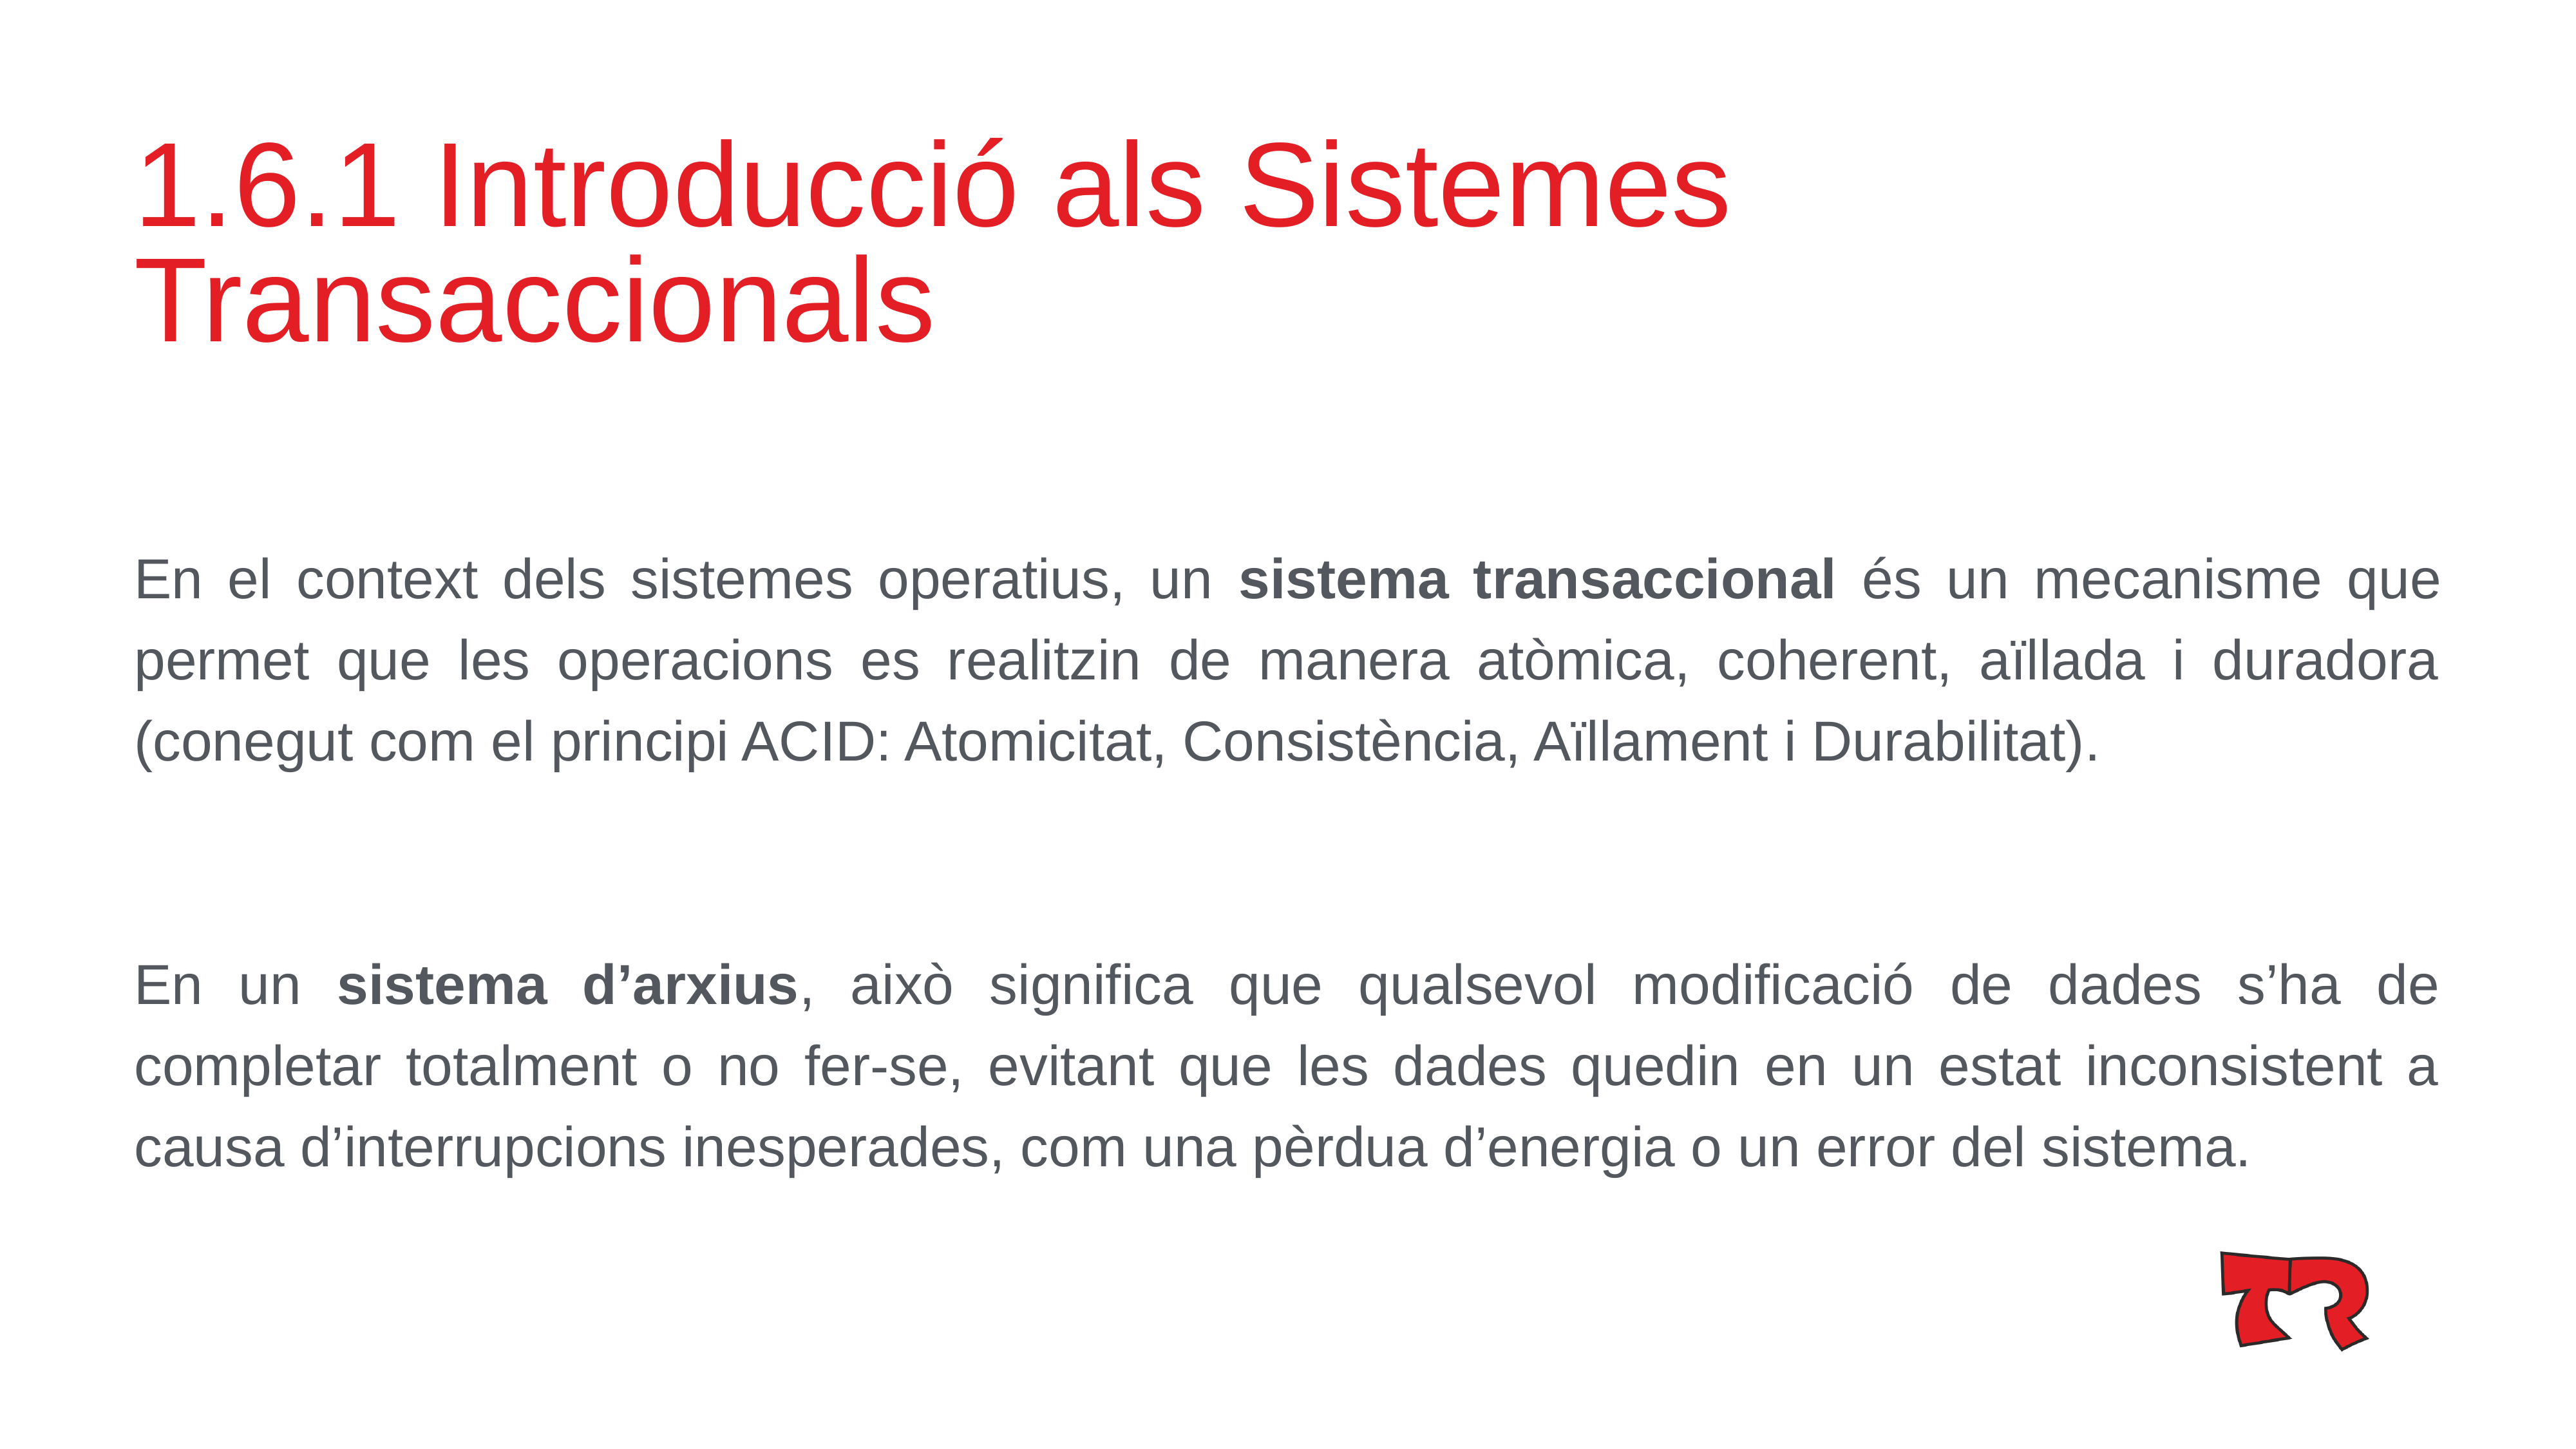

# 1.6.1 Introducció als Sistemes Transaccionals

En el context dels sistemes operatius, un sistema transaccional és un mecanisme que permet que les operacions es realitzin de manera atòmica, coherent, aïllada i duradora (conegut com el principi ACID: Atomicitat, Consistència, Aïllament i Durabilitat).

En un sistema d’arxius, això significa que qualsevol modificació de dades s’ha de completar totalment o no fer-se, evitant que les dades quedin en un estat inconsistent a causa d’interrupcions inesperades, com una pèrdua d’energia o un error del sistema.